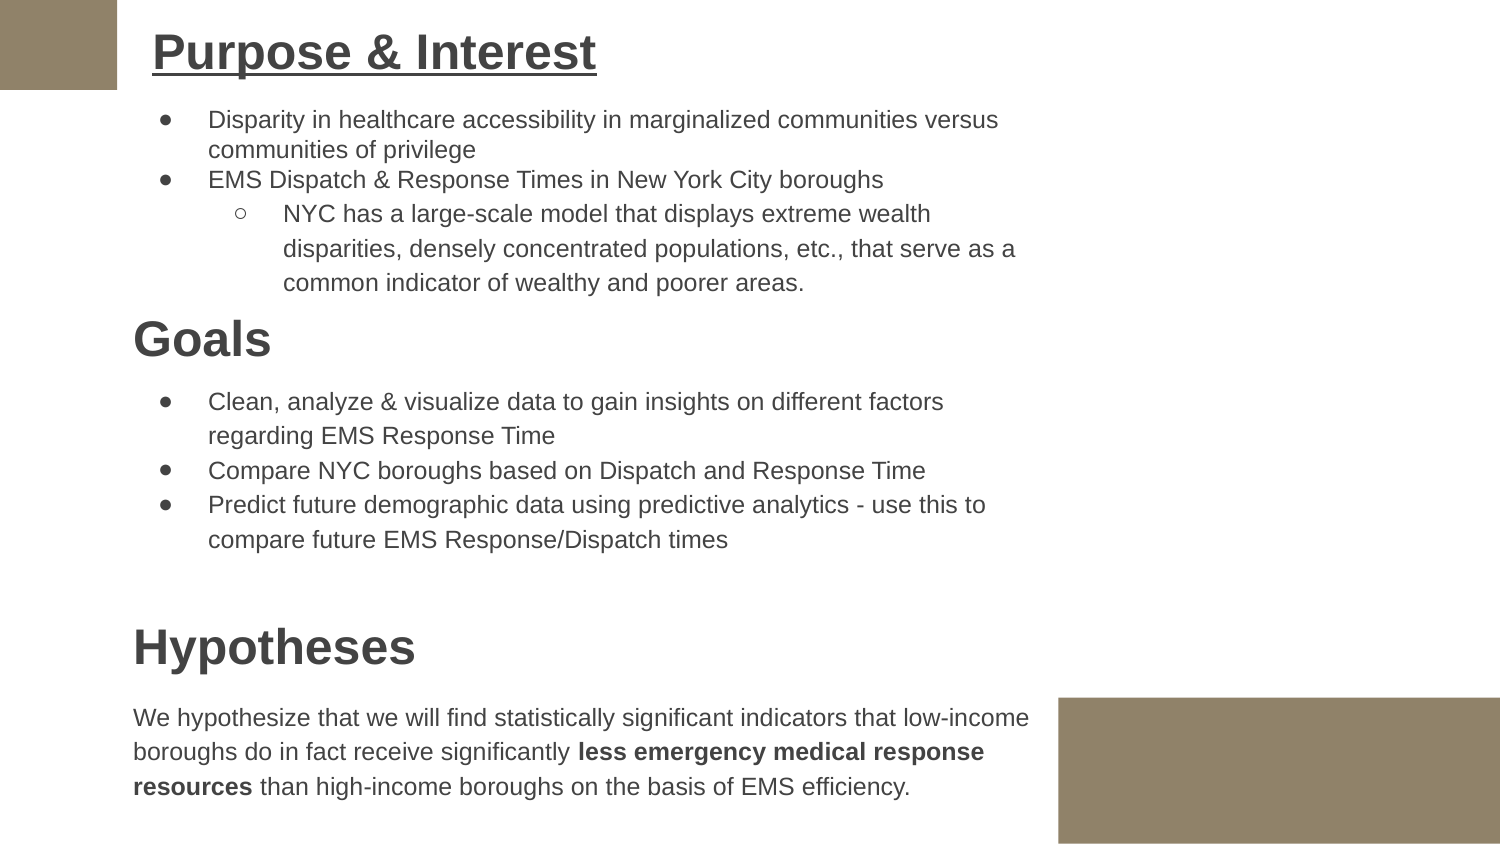

# Purpose & Interest
Disparity in healthcare accessibility in marginalized communities versus communities of privilege
EMS Dispatch & Response Times in New York City boroughs
NYC has a large-scale model that displays extreme wealth disparities, densely concentrated populations, etc., that serve as a common indicator of wealthy and poorer areas.

Clean, analyze & visualize data to gain insights on different factors regarding EMS Response Time
Compare NYC boroughs based on Dispatch and Response Time
Predict future demographic data using predictive analytics - use this to compare future EMS Response/Dispatch times

We hypothesize that we will find statistically significant indicators that low-income boroughs do in fact receive significantly less emergency medical response resources than high-income boroughs on the basis of EMS efficiency.

Goals

Hypotheses